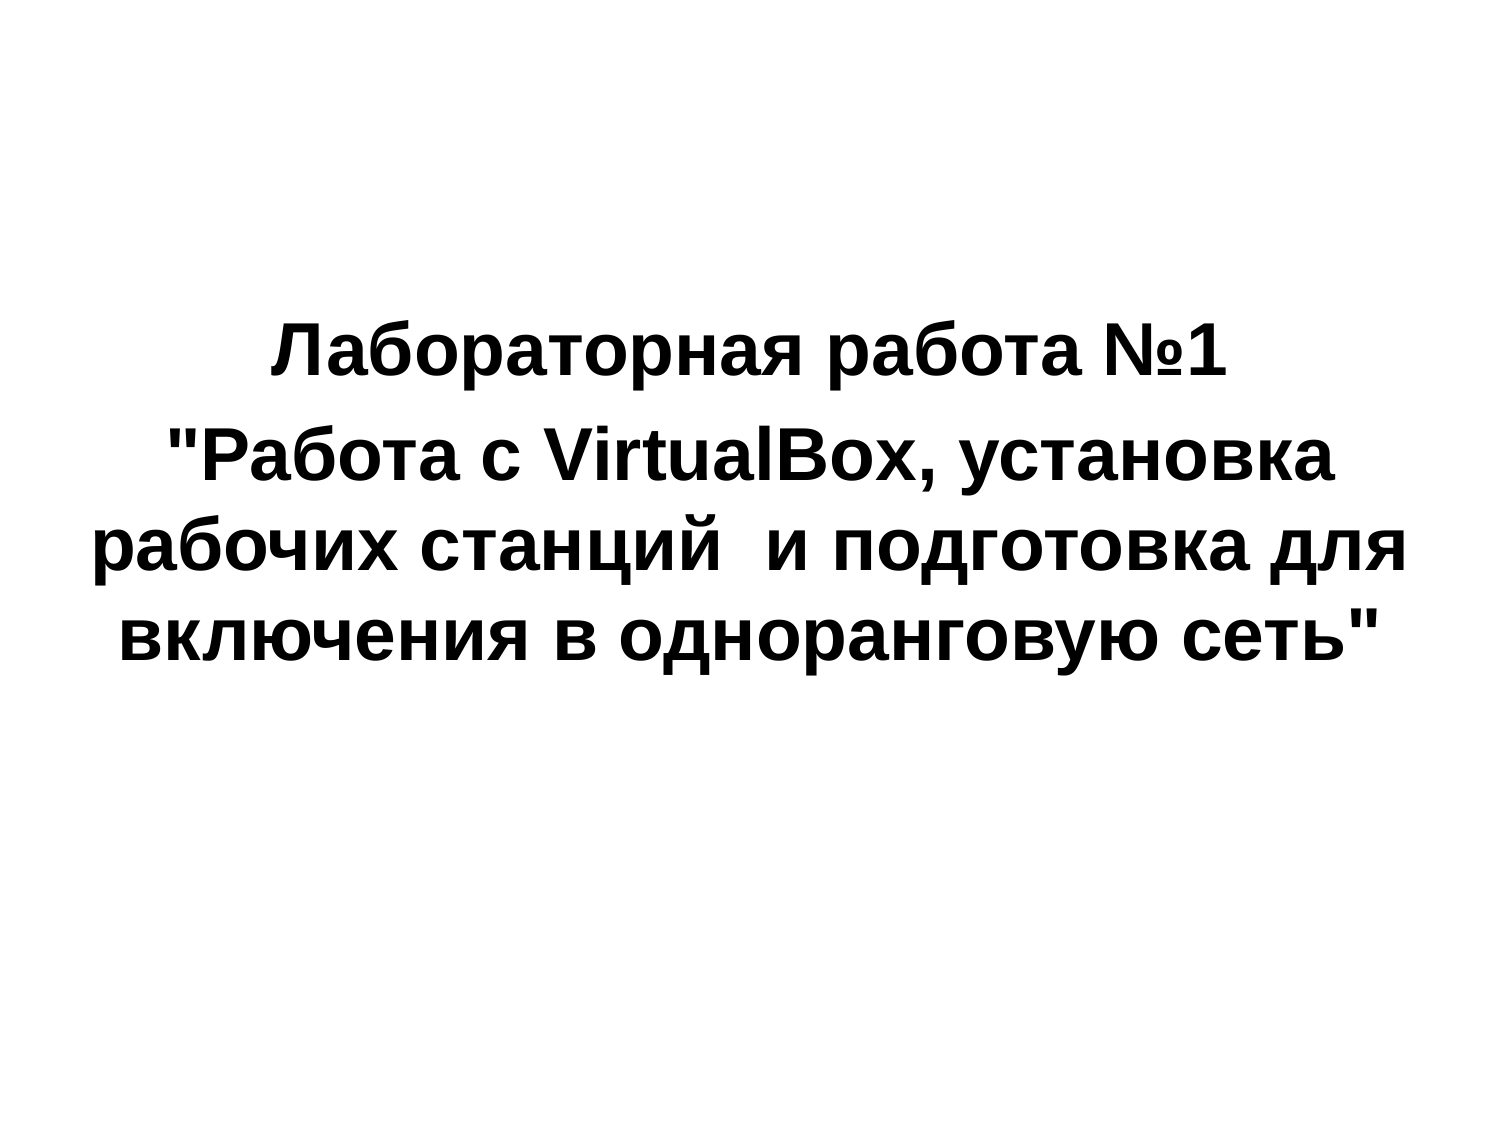

# Лабораторная работа №1
"Работа с VirtualBox, установка рабочих станций  и подготовка для включения в одноранговую сеть"